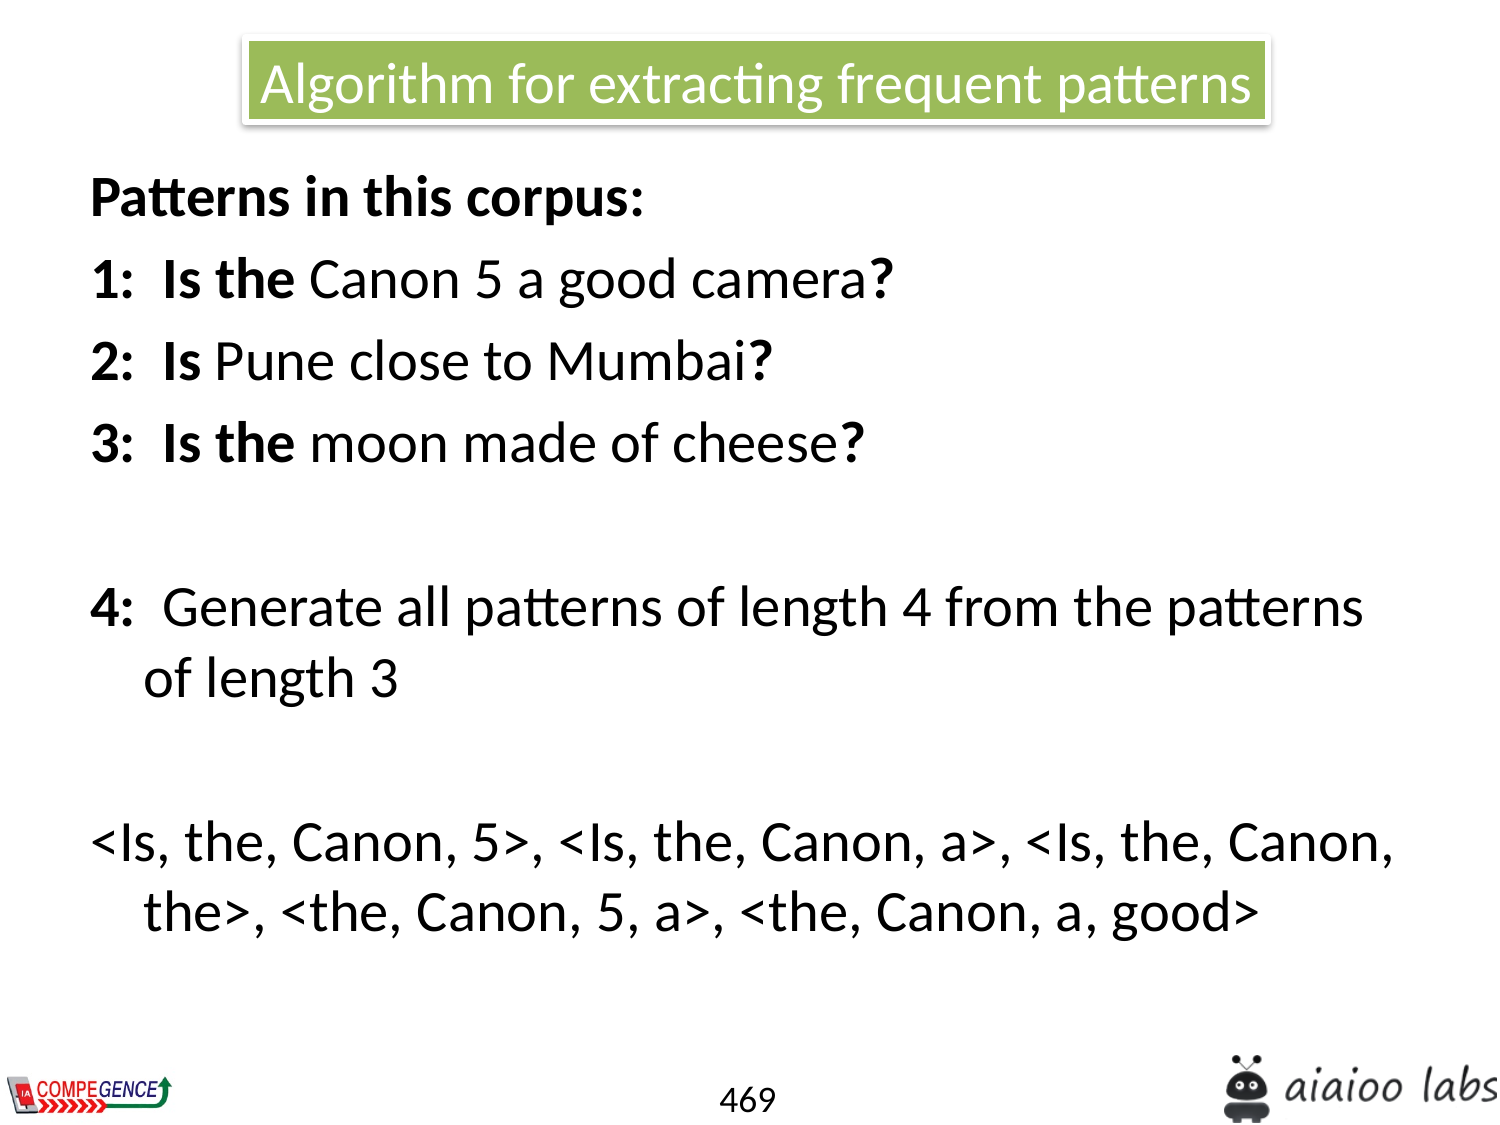

Algorithm for extracting frequent patterns
Patterns in this corpus:
1:  Is the Canon 5 a good camera?
2:  Is Pune close to Mumbai?
3:  Is the moon made of cheese?

4:  Generate all patterns of length 4 from the patterns of length 3

<Is, the, Canon, 5>, <Is, the, Canon, a>, <Is, the, Canon, the>, <the, Canon, 5, a>, <the, Canon, a, good>